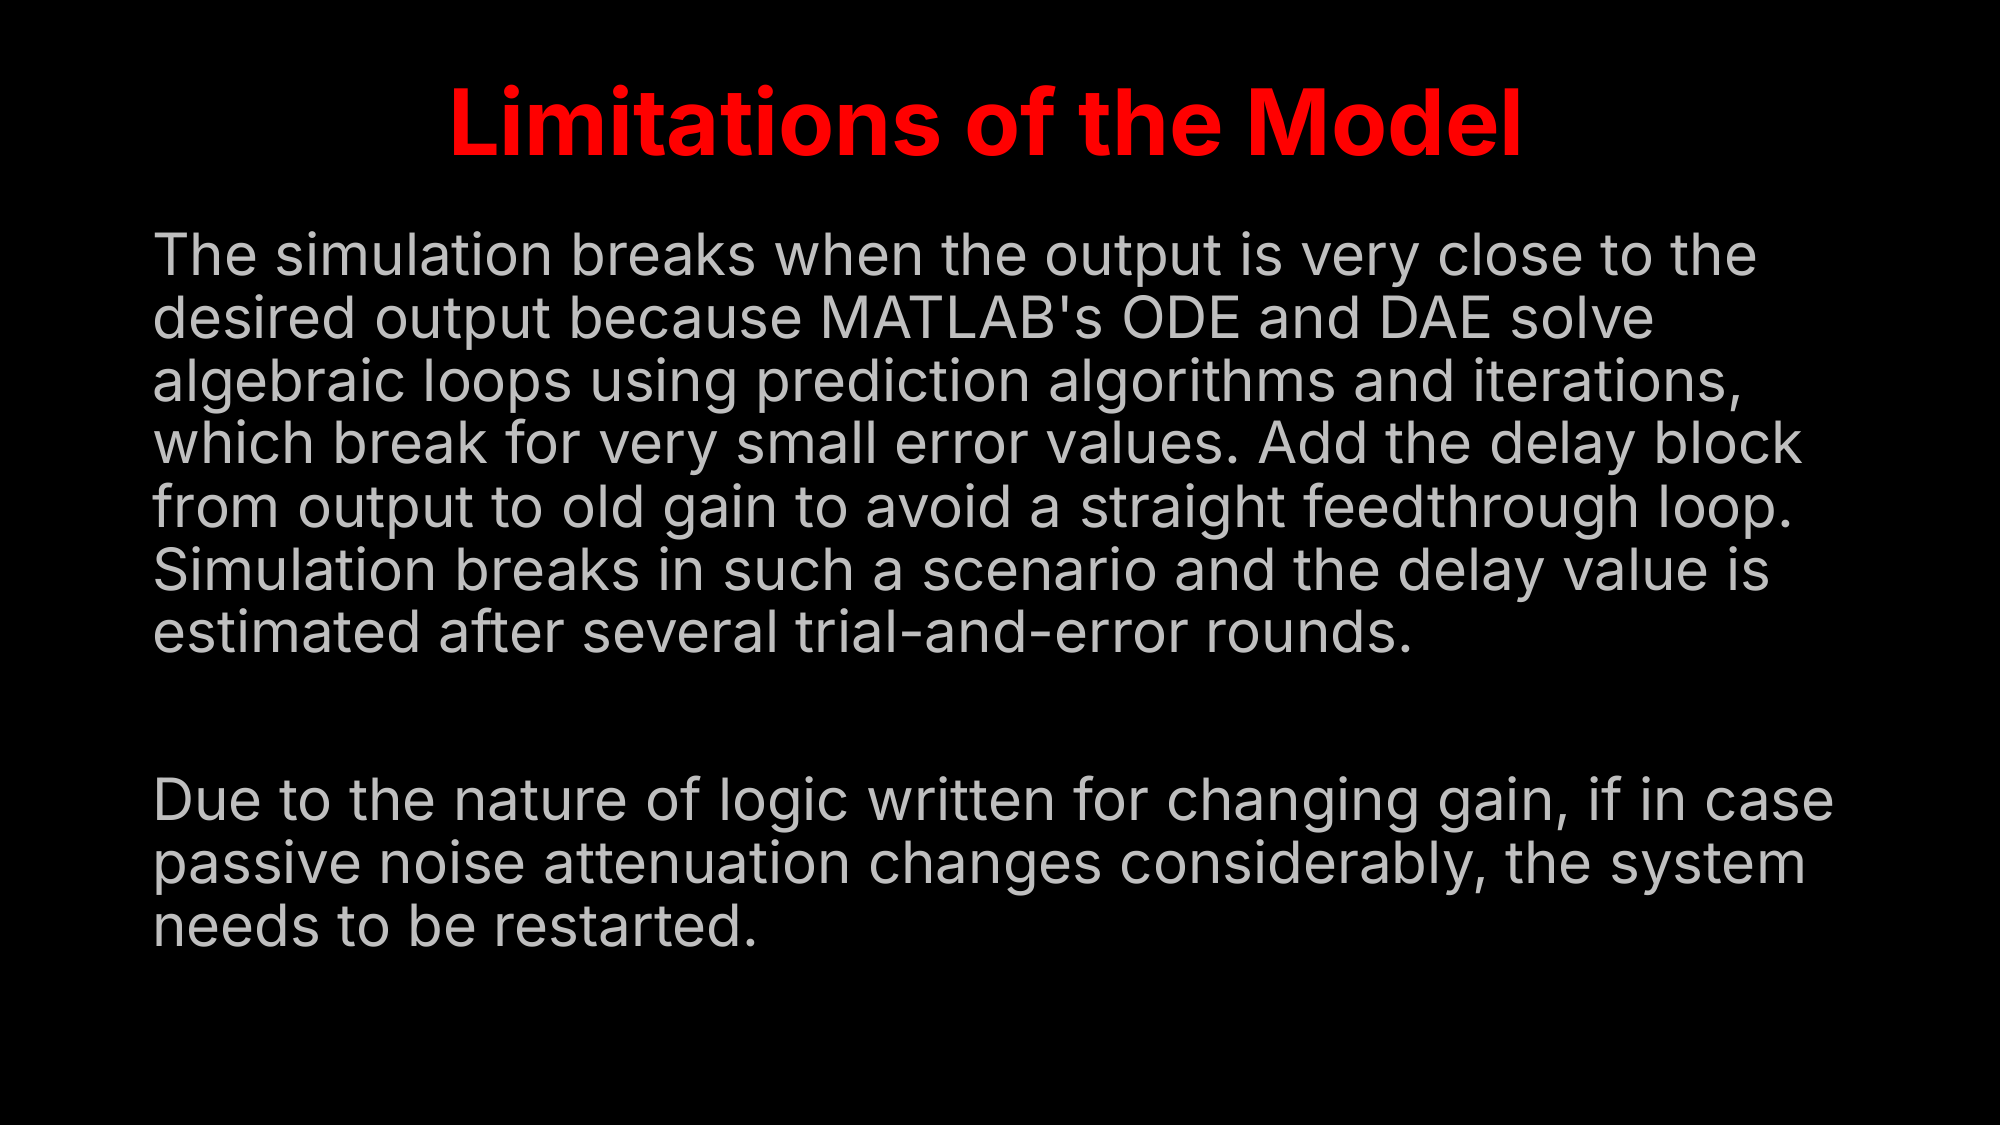

# Limitations of the Model
The simulation breaks when the output is very close to the desired output because MATLAB's ODE and DAE solve algebraic loops using prediction algorithms and iterations, which break for very small error values. Add the delay block from output to old gain to avoid a straight feedthrough loop. Simulation breaks in such a scenario and the delay value is estimated after several trial-and-error rounds.

Due to the nature of logic written for changing gain, if in case passive noise attenuation changes considerably, the system needs to be restarted.